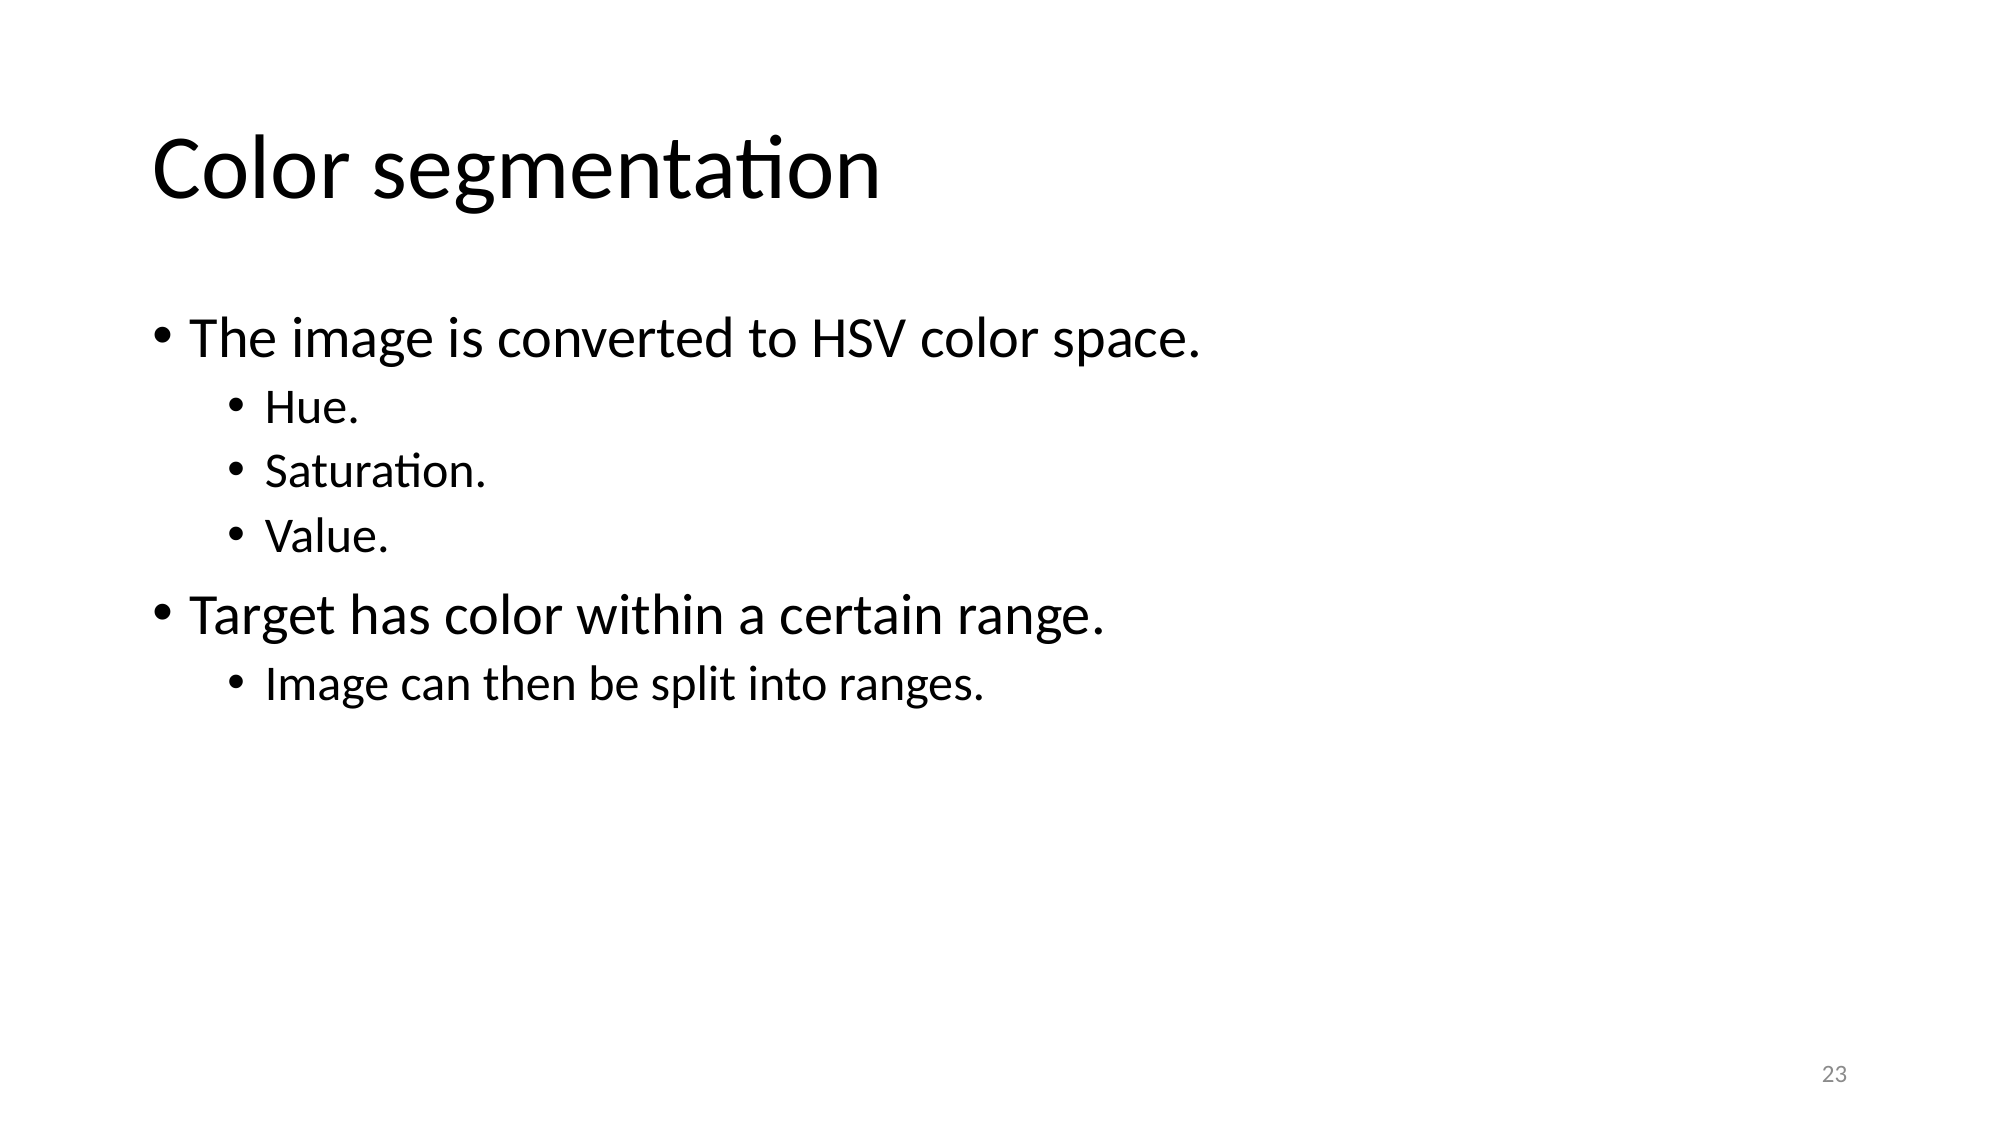

# Color segmentation
The image is converted to HSV color space.
Hue.
Saturation.
Value.
Target has color within a certain range.
Image can then be split into ranges.
23